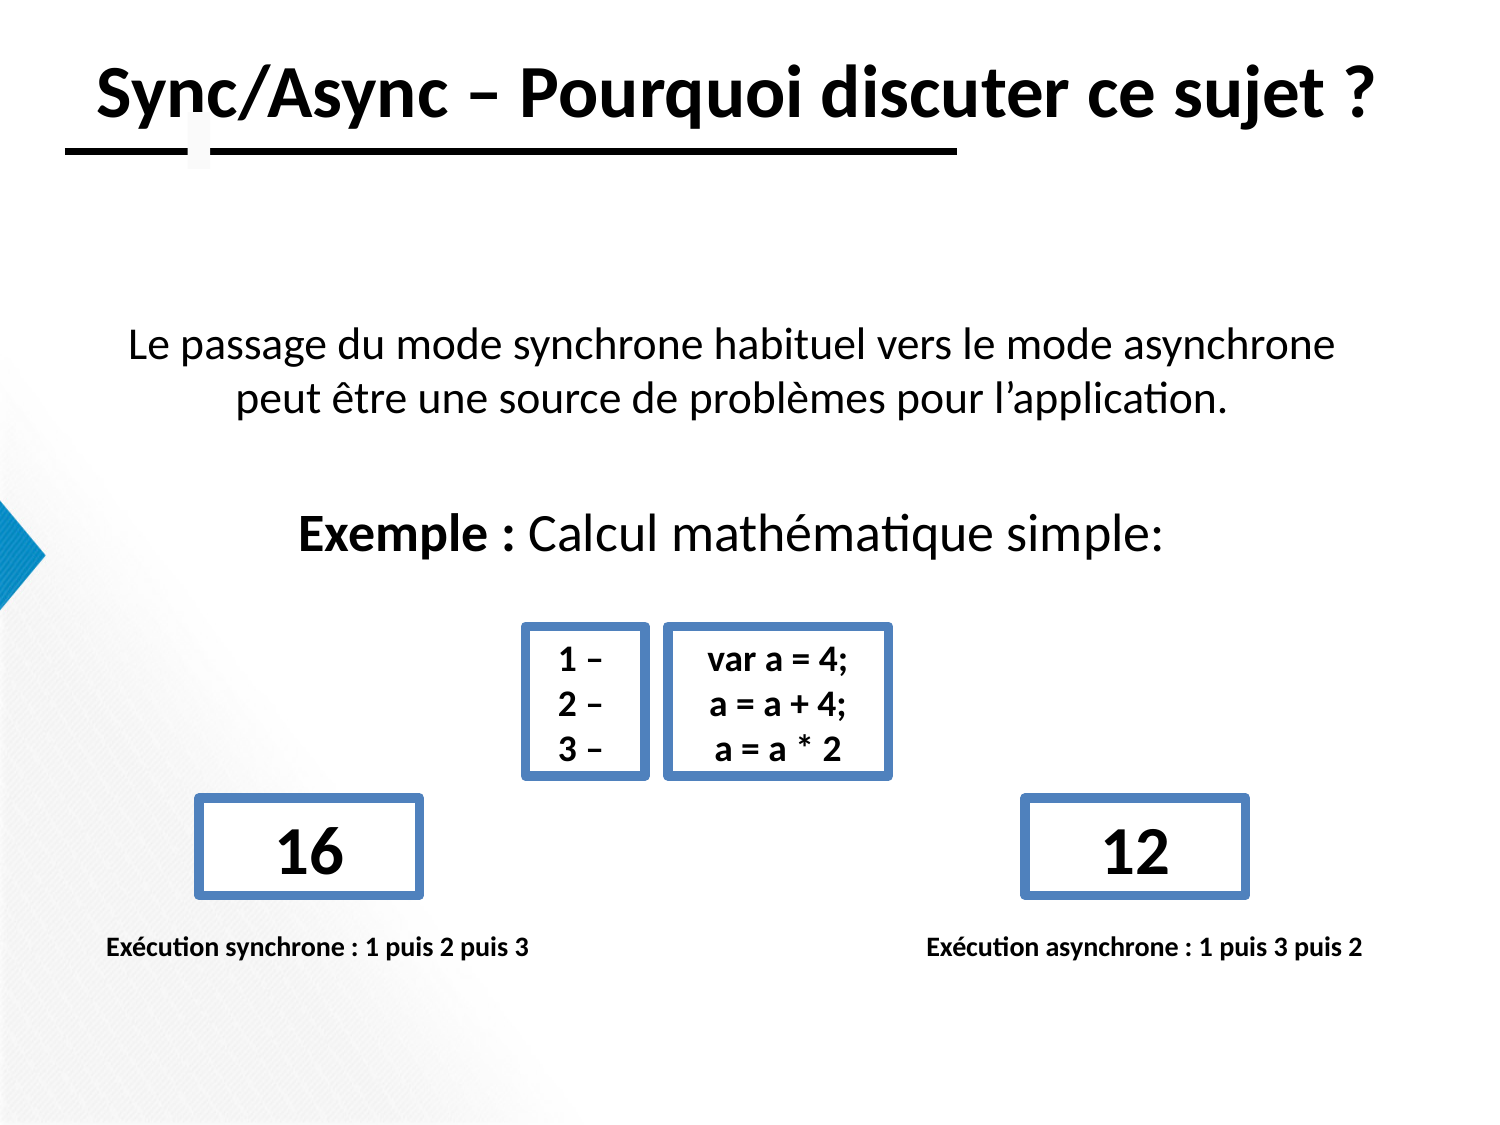

# Sync/Async – Pourquoi discuter ce sujet ?

Le passage du mode synchrone habituel vers le mode asynchrone peut être une source de problèmes pour l’application.

Exemple : Calcul mathématique simple:
1 –
2 –
3 –
var a = 4;
a = a + 4;
a = a * 2
16
12
Exécution synchrone : 1 puis 2 puis 3
Exécution asynchrone : 1 puis 3 puis 2